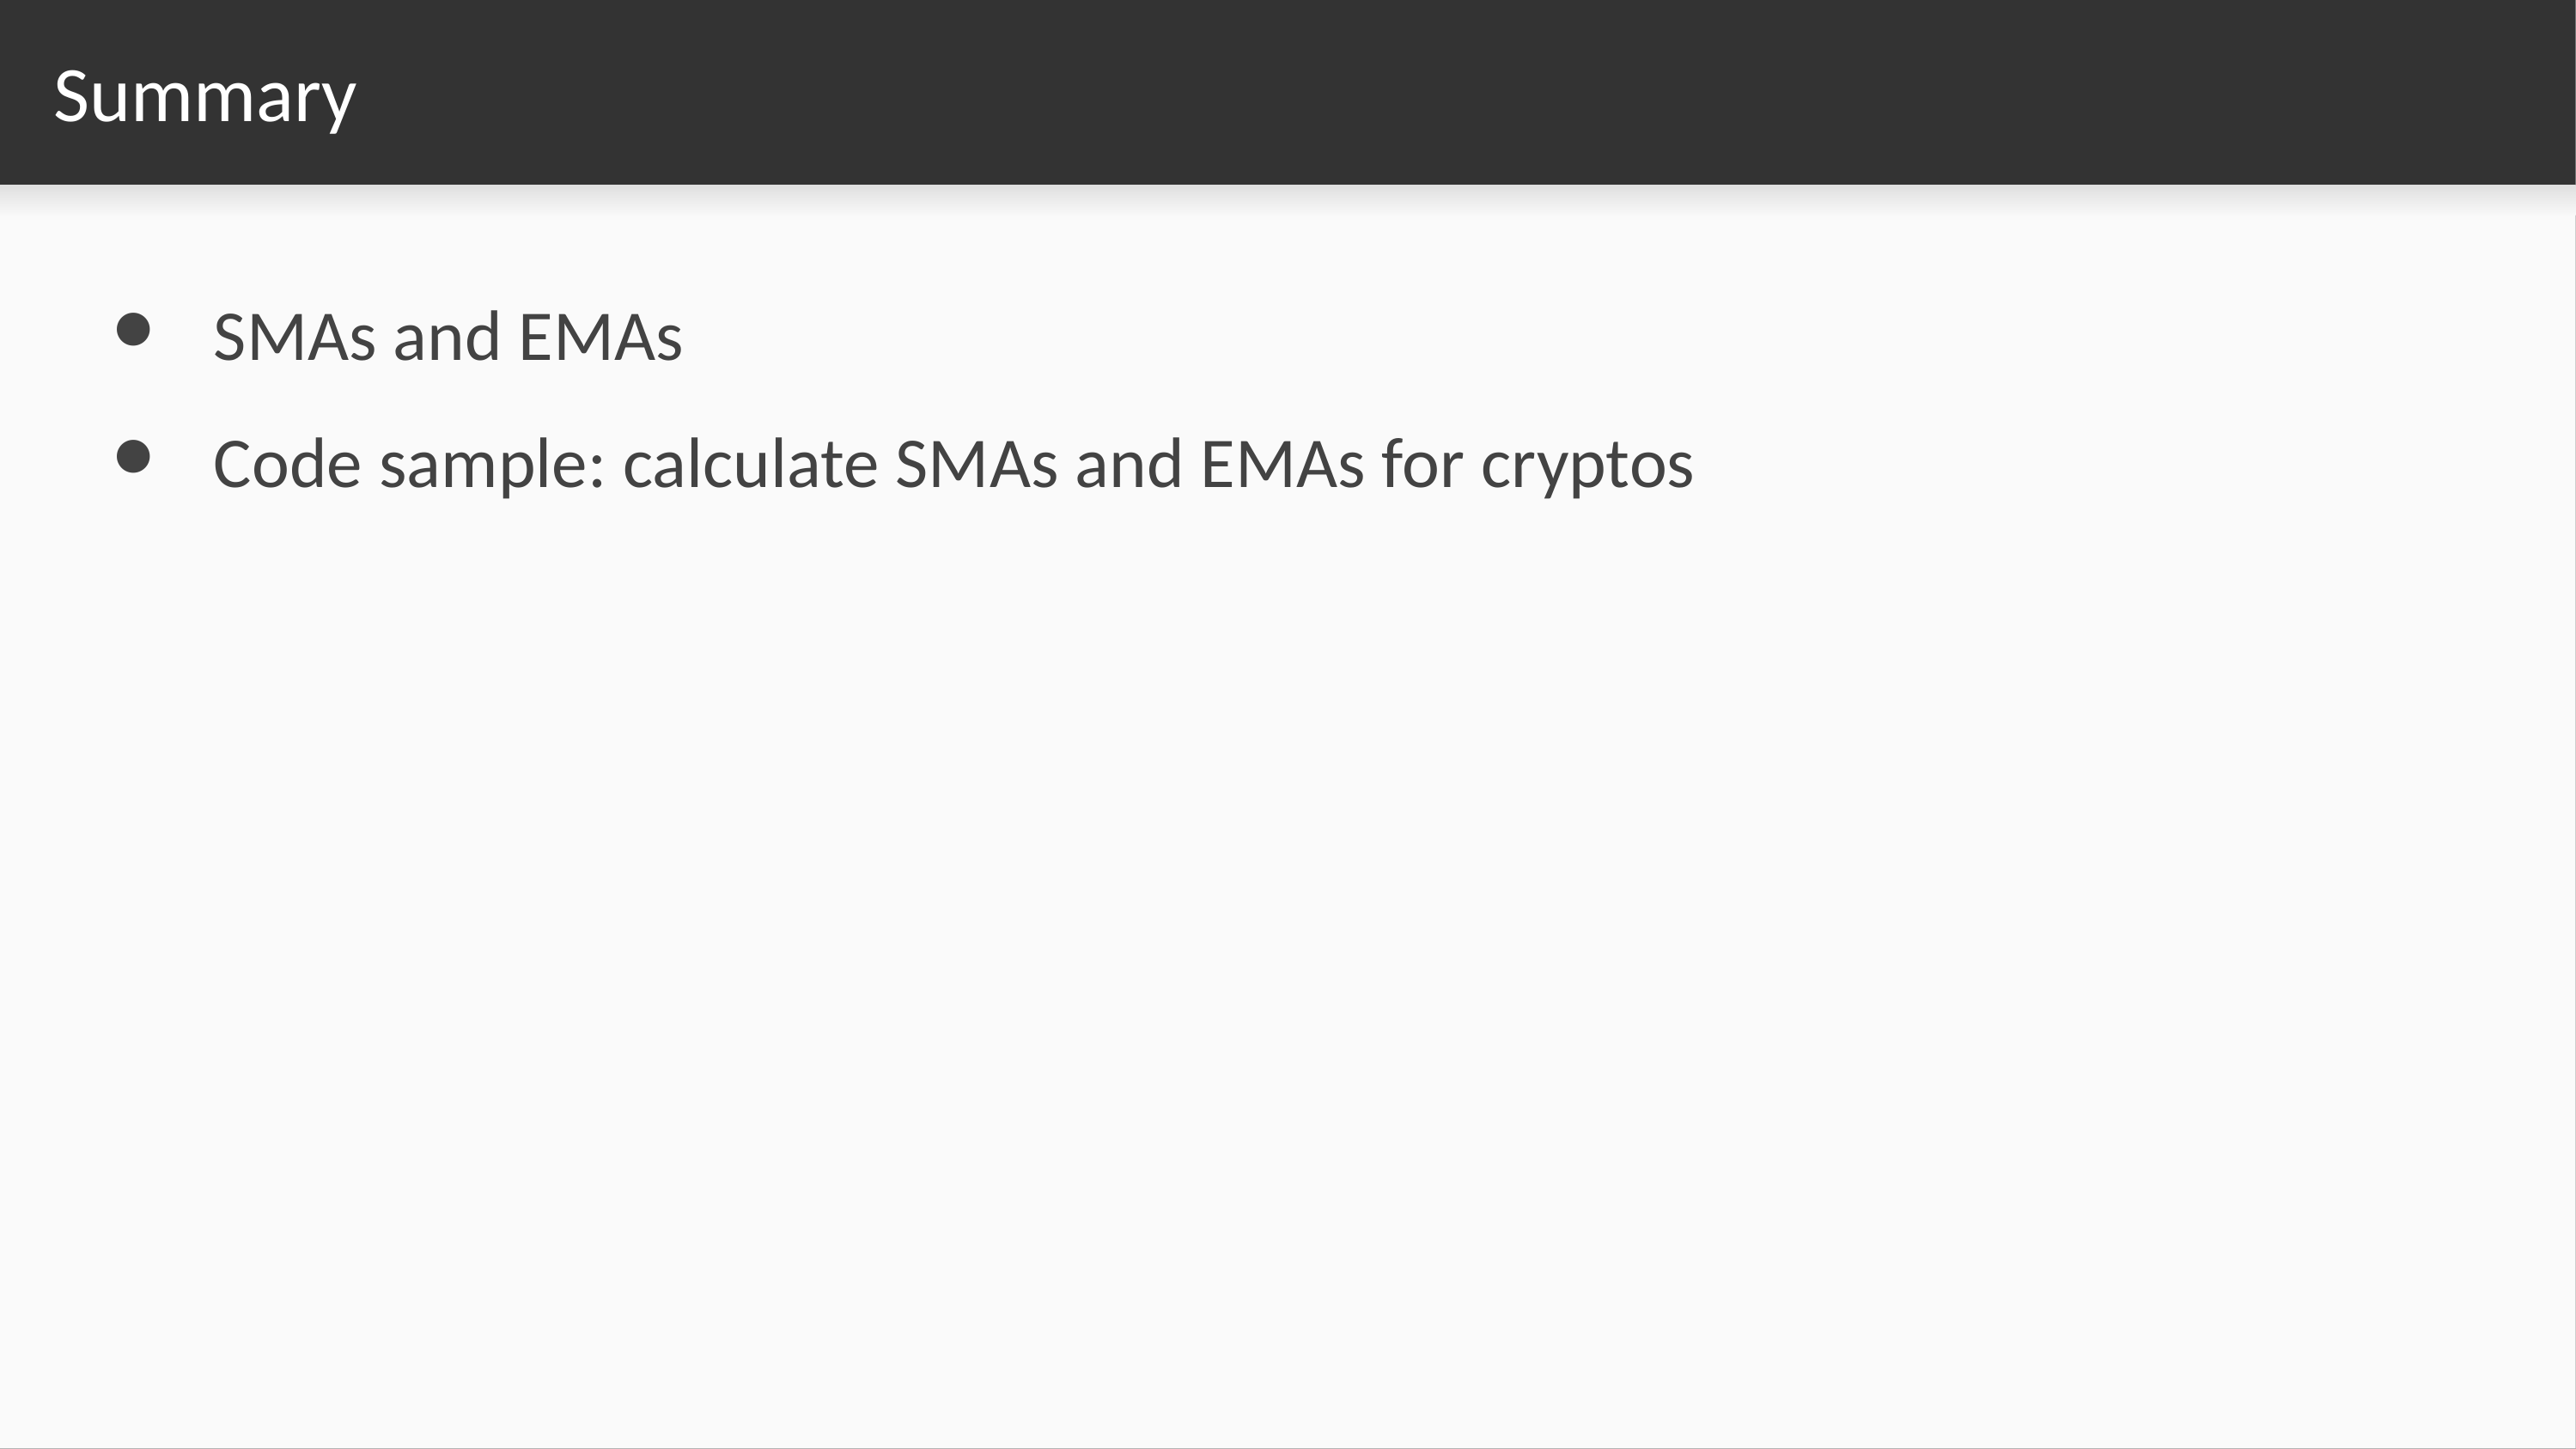

# Summary
SMAs and EMAs
Code sample: calculate SMAs and EMAs for cryptos